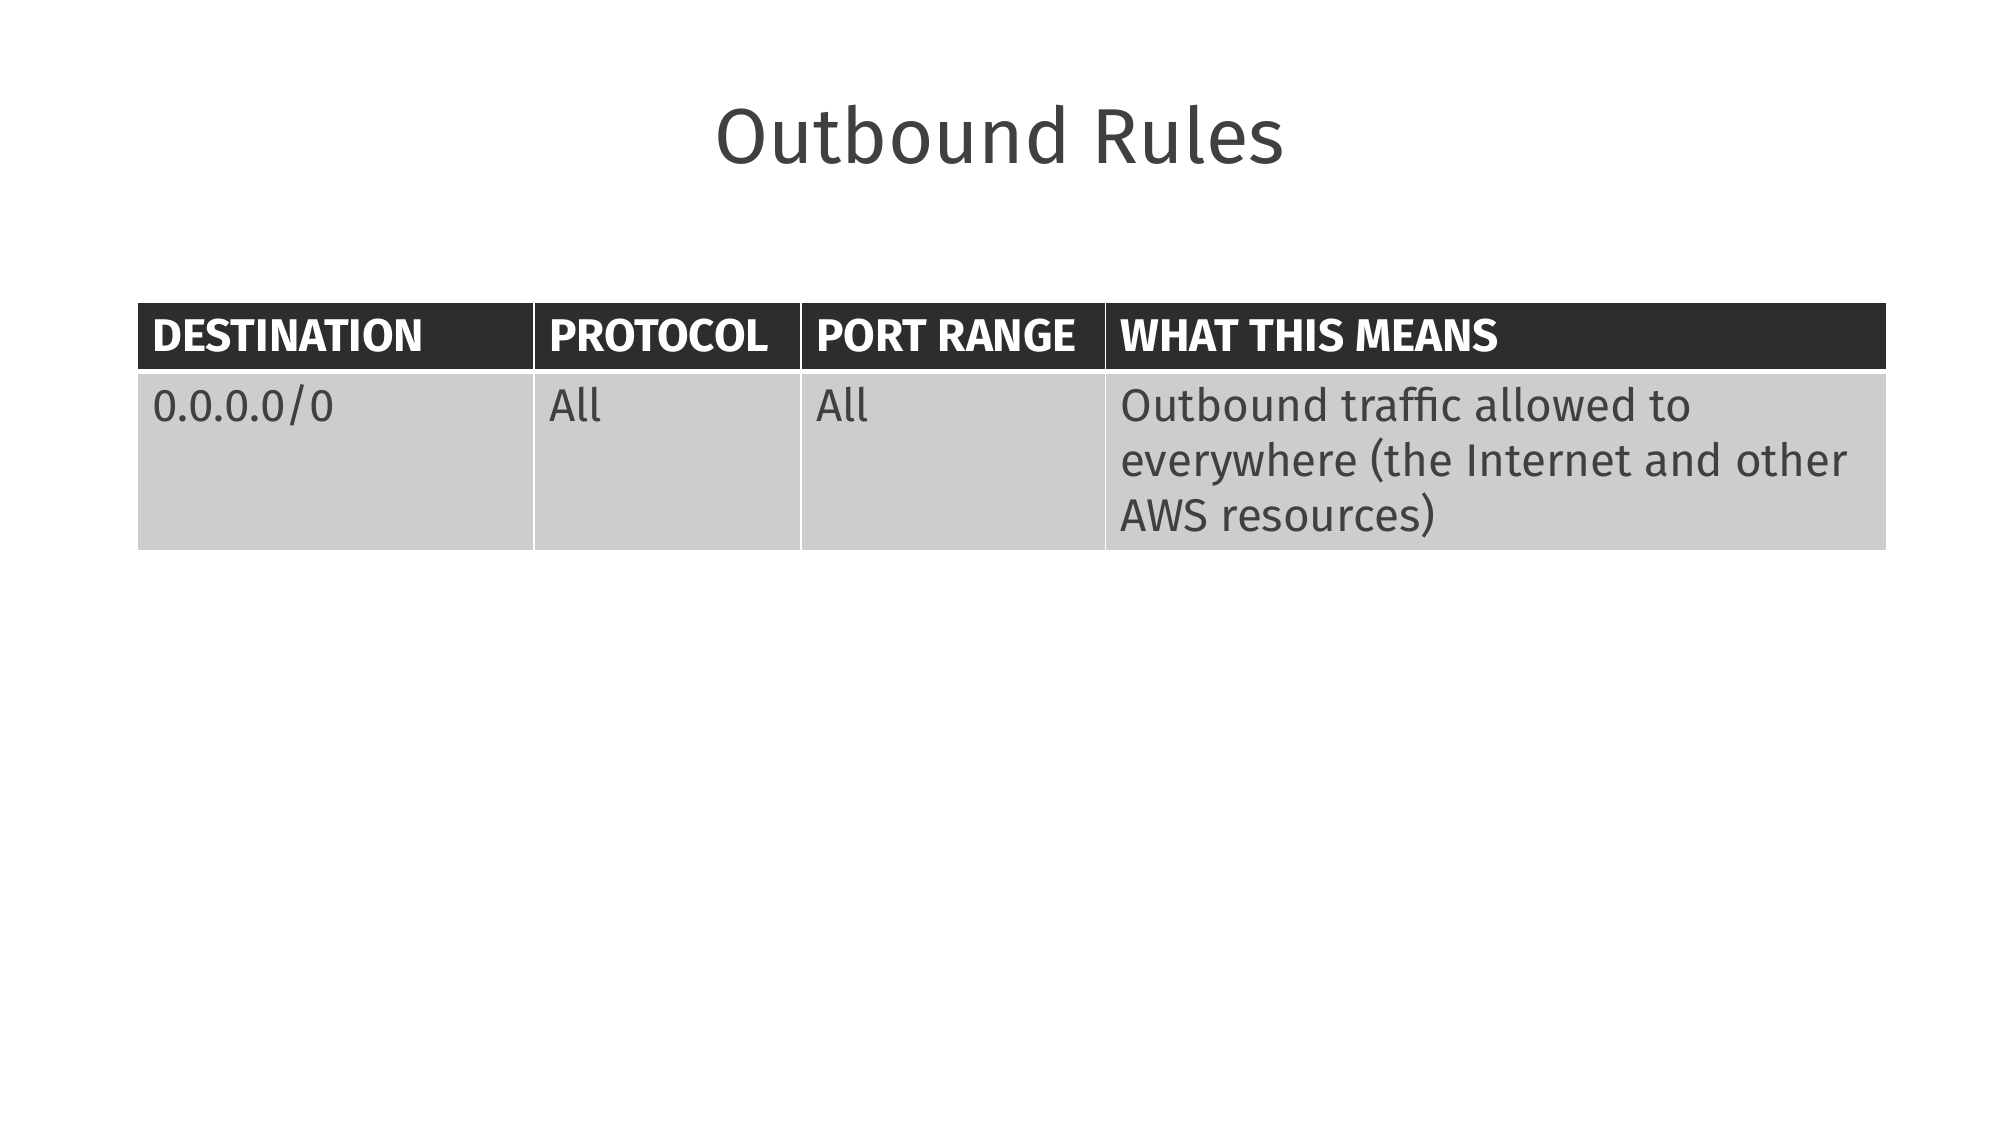

# Outbound Rules
| DESTINATION | PROTOCOL | PORT RANGE | WHAT THIS MEANS |
| --- | --- | --- | --- |
| 0.0.0.0/0 | All | All | Outbound traffic allowed to everywhere (the Internet and other AWS resources) |